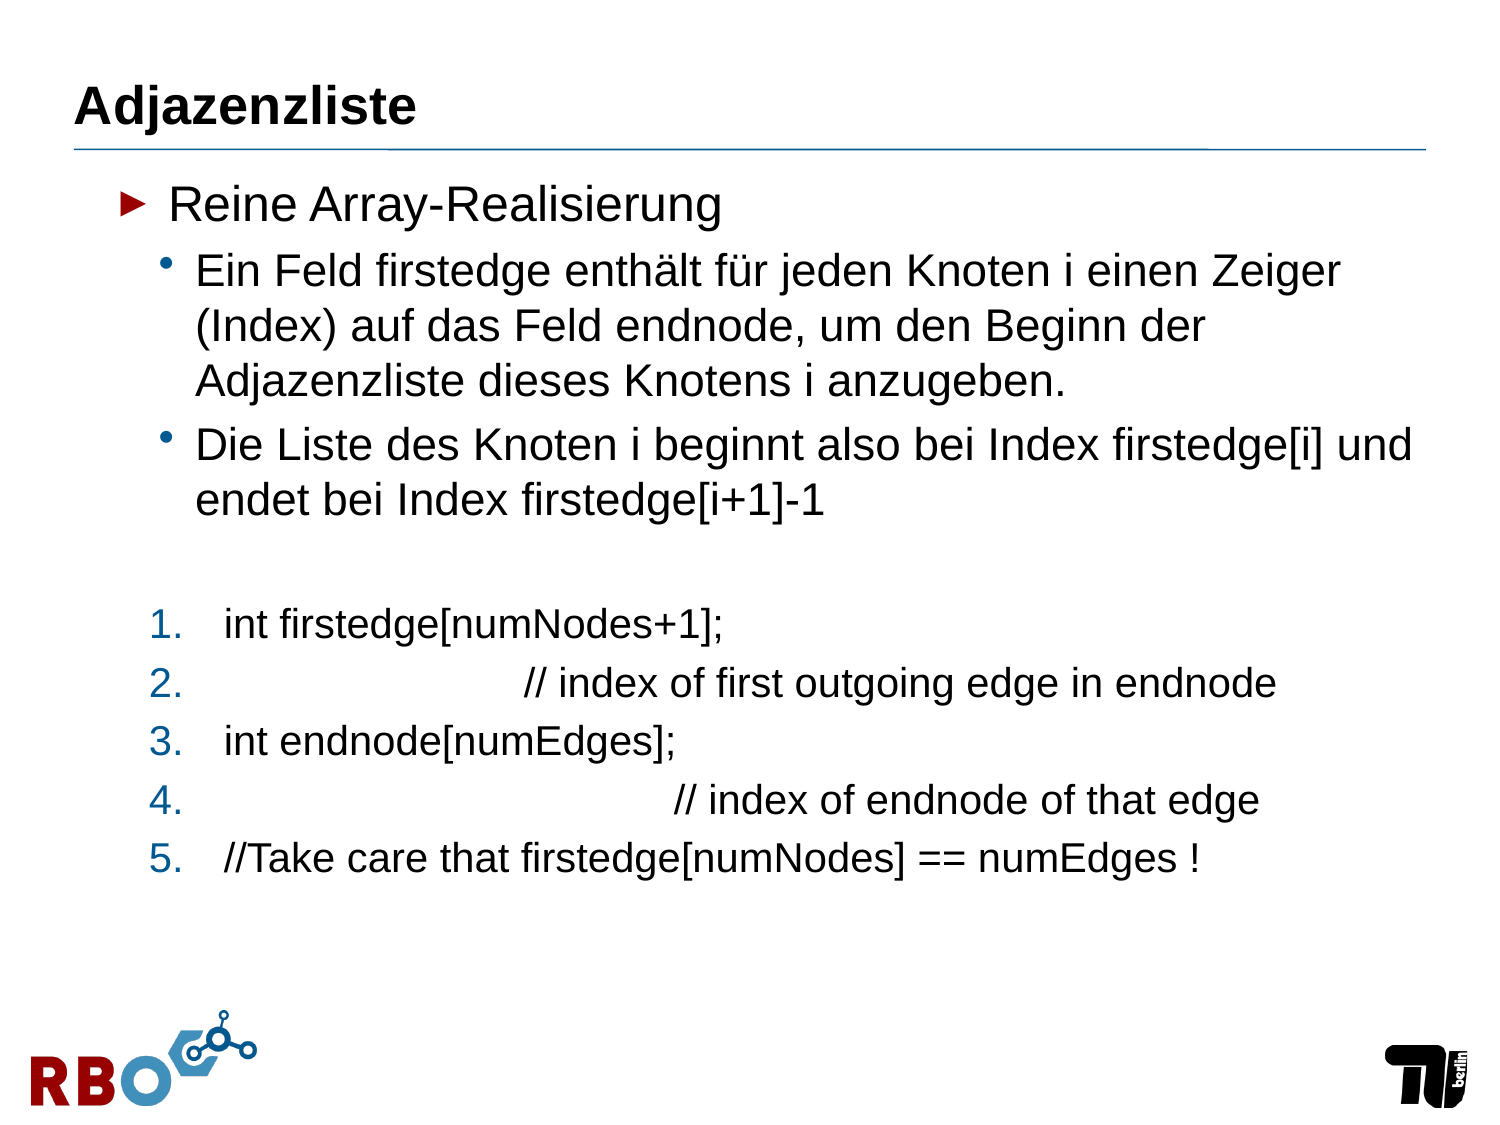

# Adjazenzliste
Reine Array-Realisierung
Ein Feld firstedge enthält für jeden Knoten i einen Zeiger (Index) auf das Feld endnode, um den Beginn der Adjazenzliste dieses Knotens i anzugeben.
Die Liste des Knoten i beginnt also bei Index firstedge[i] und endet bei Index firstedge[i+1]-1

int firstedge[numNodes+1];
		// index of first outgoing edge in endnode
int endnode[numEdges];
			// index of endnode of that edge
//Take care that firstedge[numNodes] == numEdges !